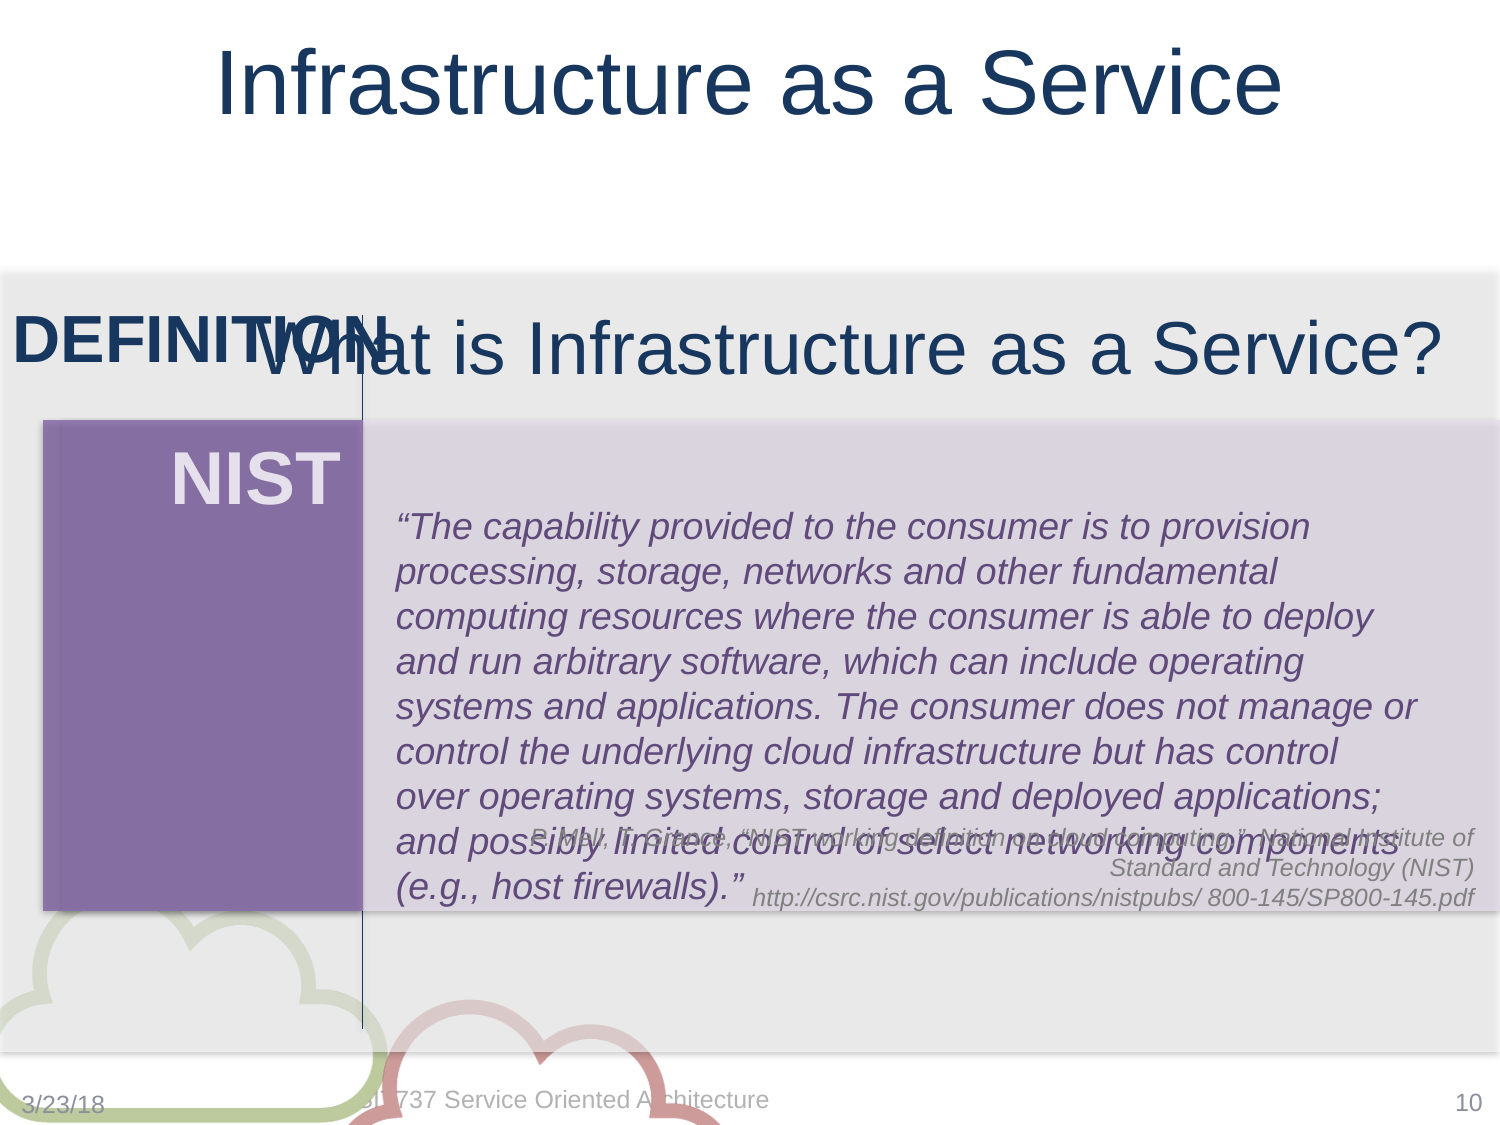

# Infrastructure as a Service

DEFINITION
What is Infrastructure as a Service?

NIST
“The capability provided to the consumer is to provision processing, storage, networks and other fundamental computing resources where the consumer is able to deploy and run arbitrary software, which can include operating systems and applications. The consumer does not manage or control the underlying cloud infrastructure but has control over operating systems, storage and deployed applications; and possibly limited control of select networking components (e.g., host firewalls).”
P. Mell, T. Grance, “NIST working definition on cloud computing.”  National Institute of Standard and Technology (NIST)
 http://csrc.nist.gov/publications/nistpubs/ 800-145/SP800-145.pdf
10
3/23/18
SIT737 Service Oriented Architecture